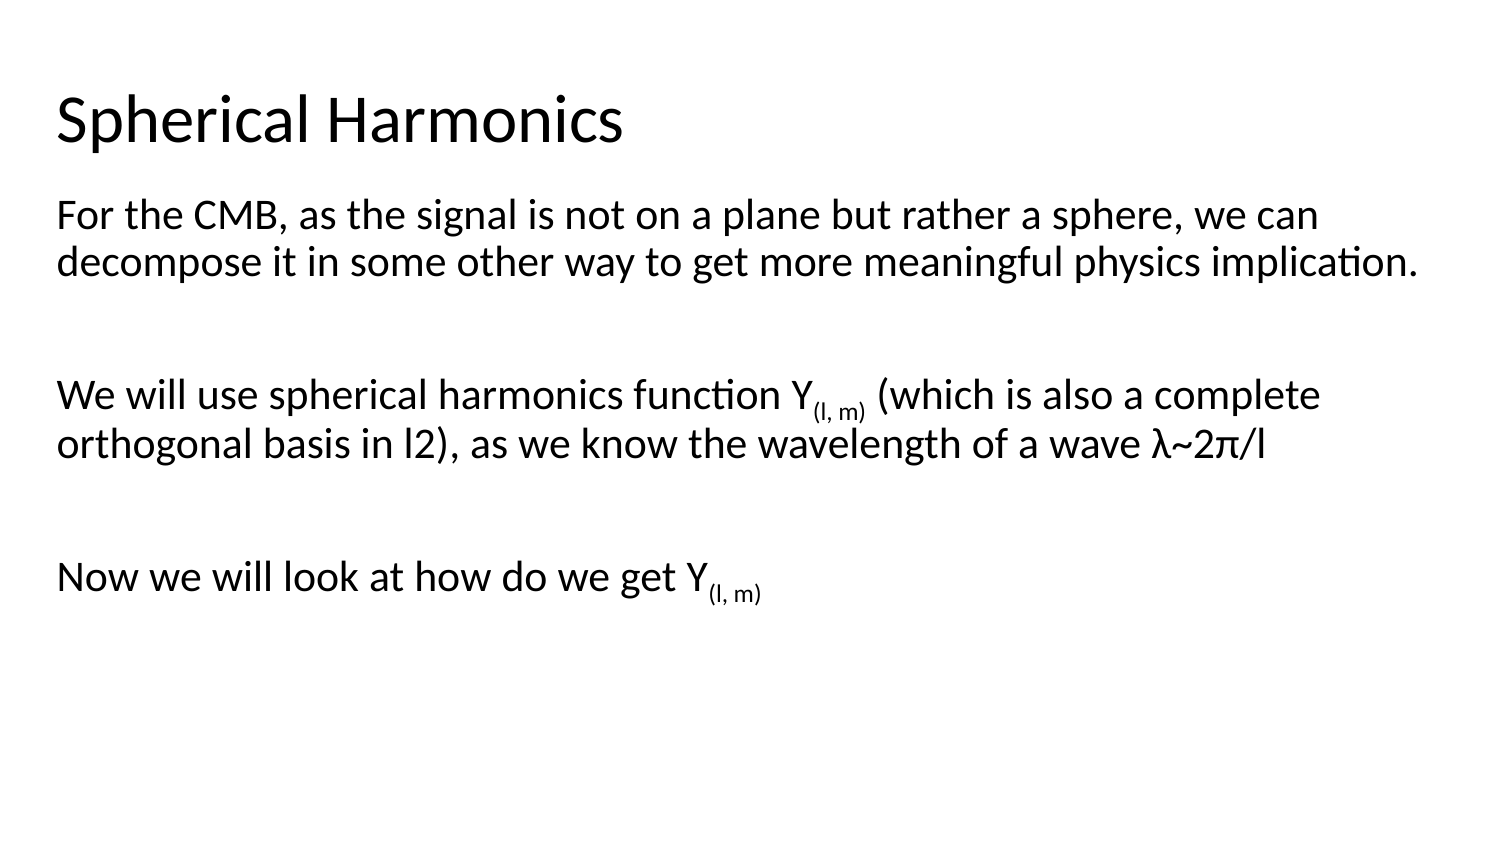

# Spherical Harmonics
For the CMB, as the signal is not on a plane but rather a sphere, we can decompose it in some other way to get more meaningful physics implication.

We will use spherical harmonics function Y(l, m) (which is also a complete orthogonal basis in l2), as we know the wavelength of a wave λ~2π/l

Now we will look at how do we get Y(l, m)